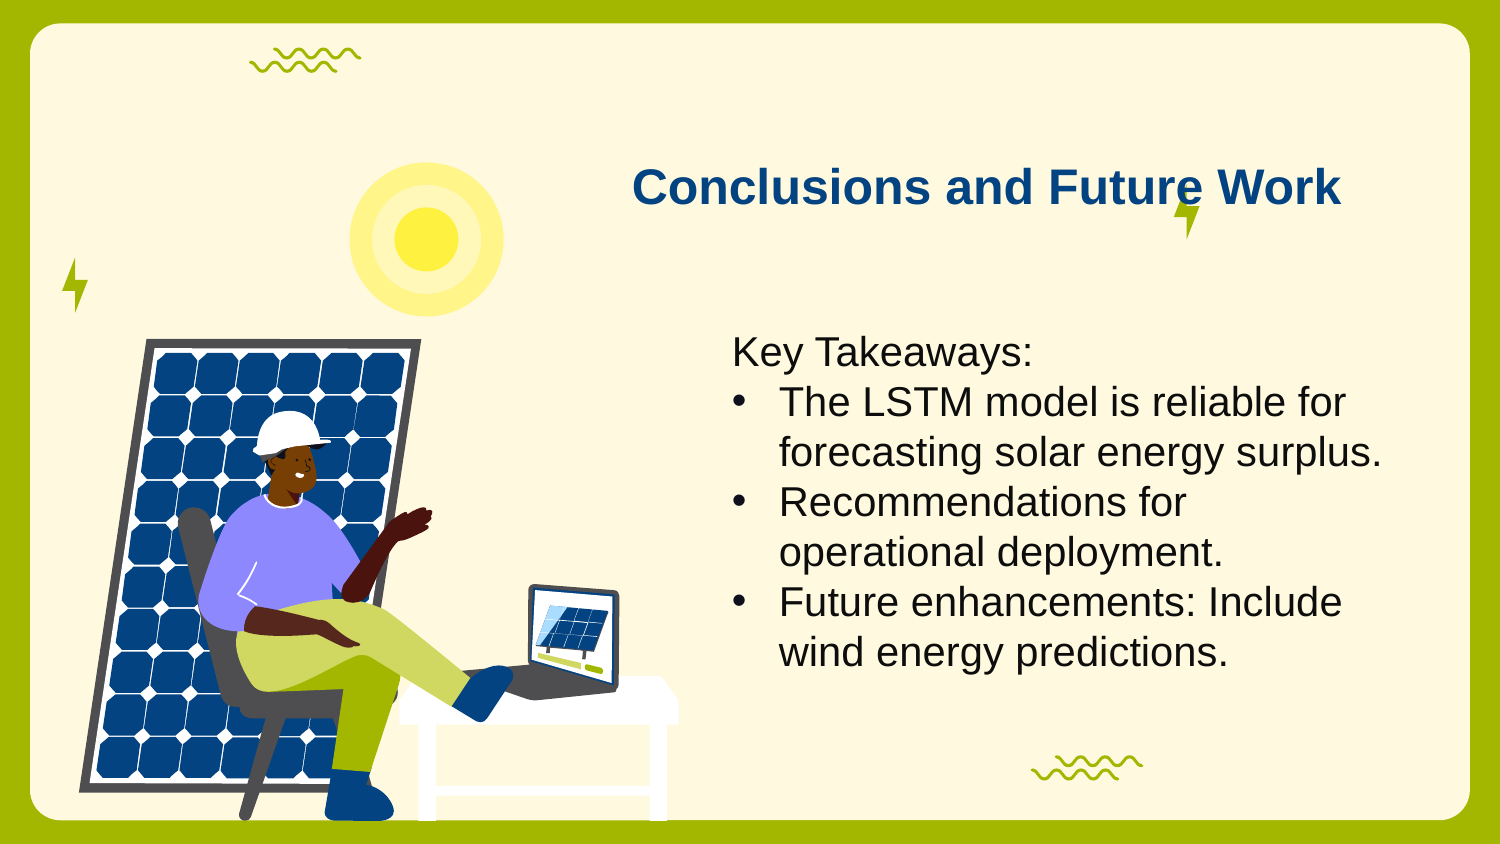

# Conclusions and Future Work

Key Takeaways:
The LSTM model is reliable for forecasting solar energy surplus.
Recommendations for operational deployment.
Future enhancements: Include wind energy predictions.